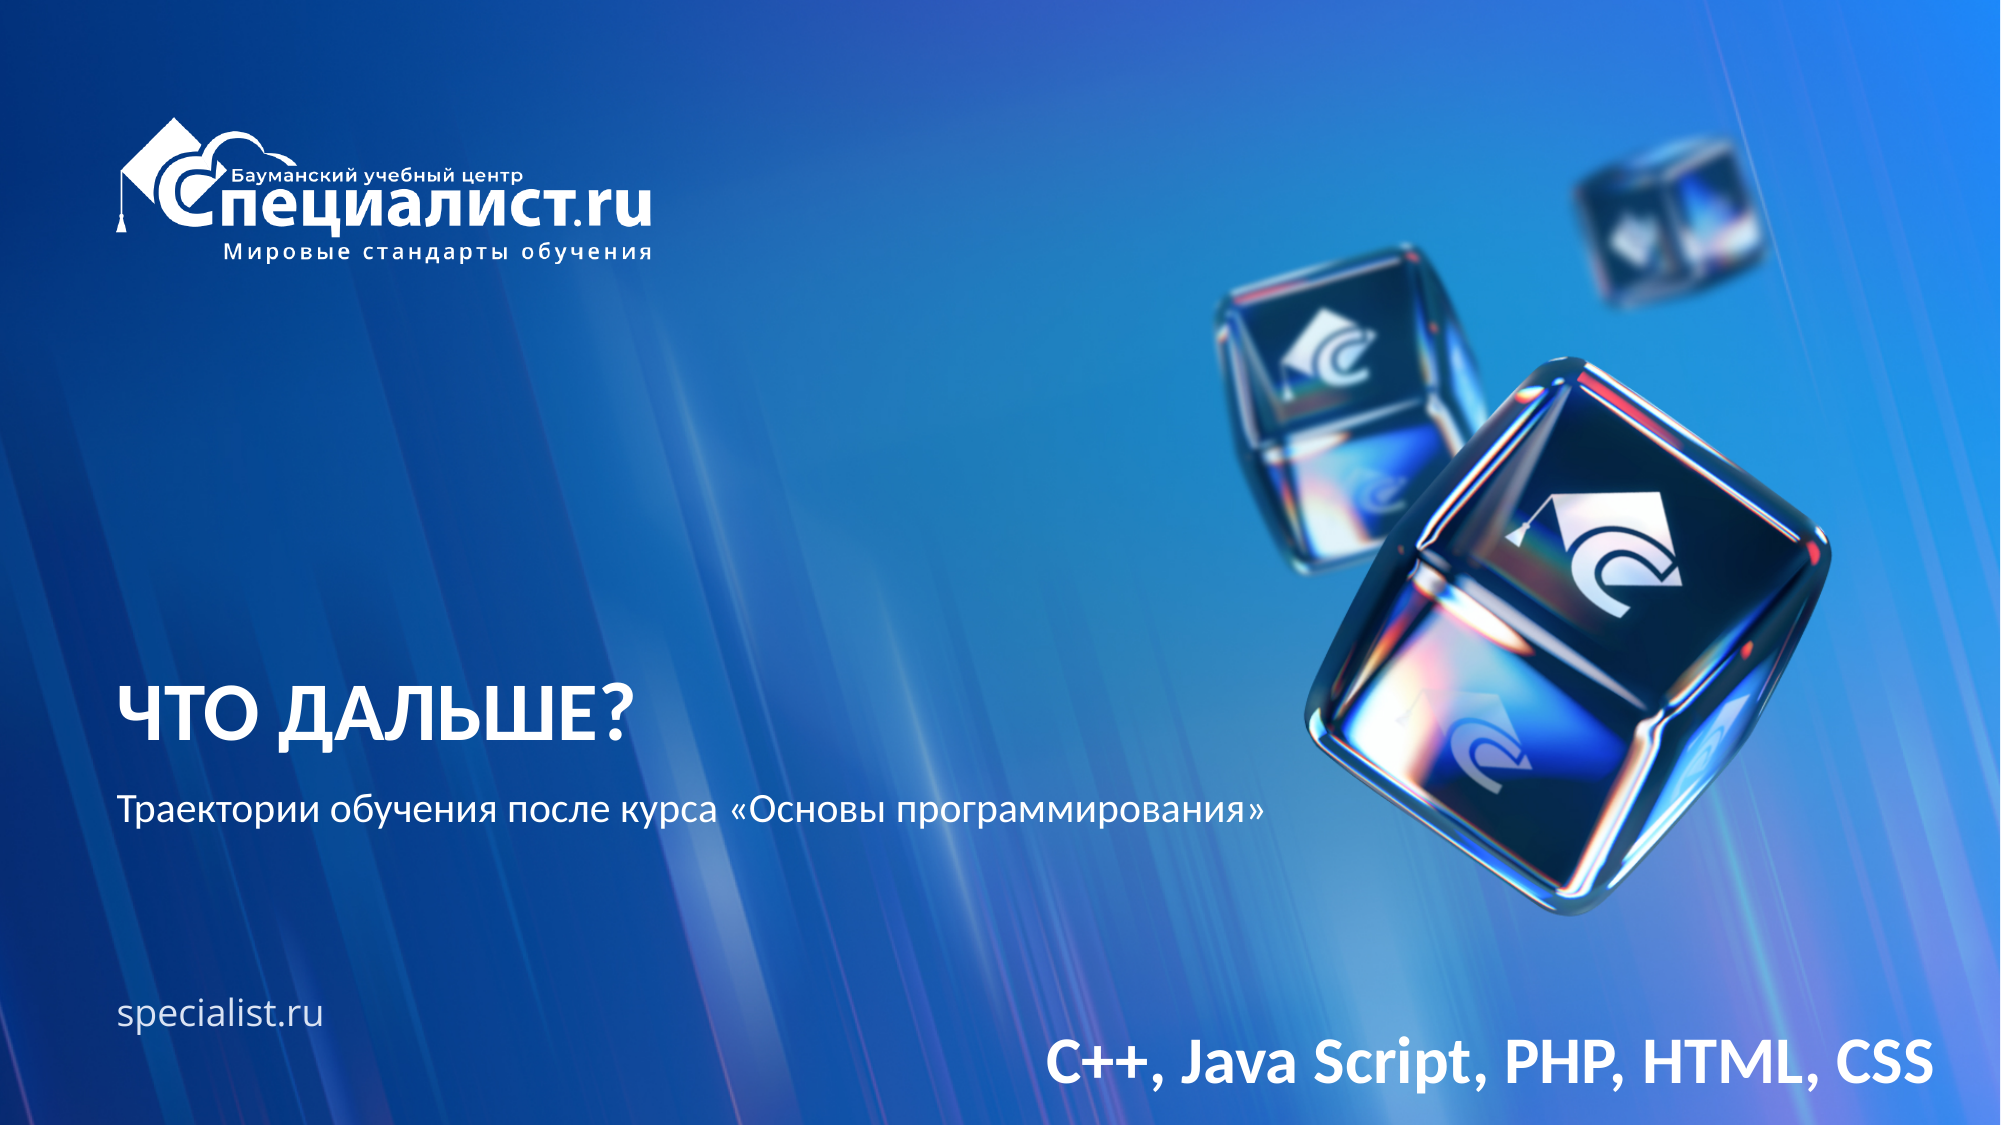

ЧТО ДАЛЬШЕ?
Траектории обучения после курса «Основы программирования»
С++, Java Script, PHP, HTML, CSS